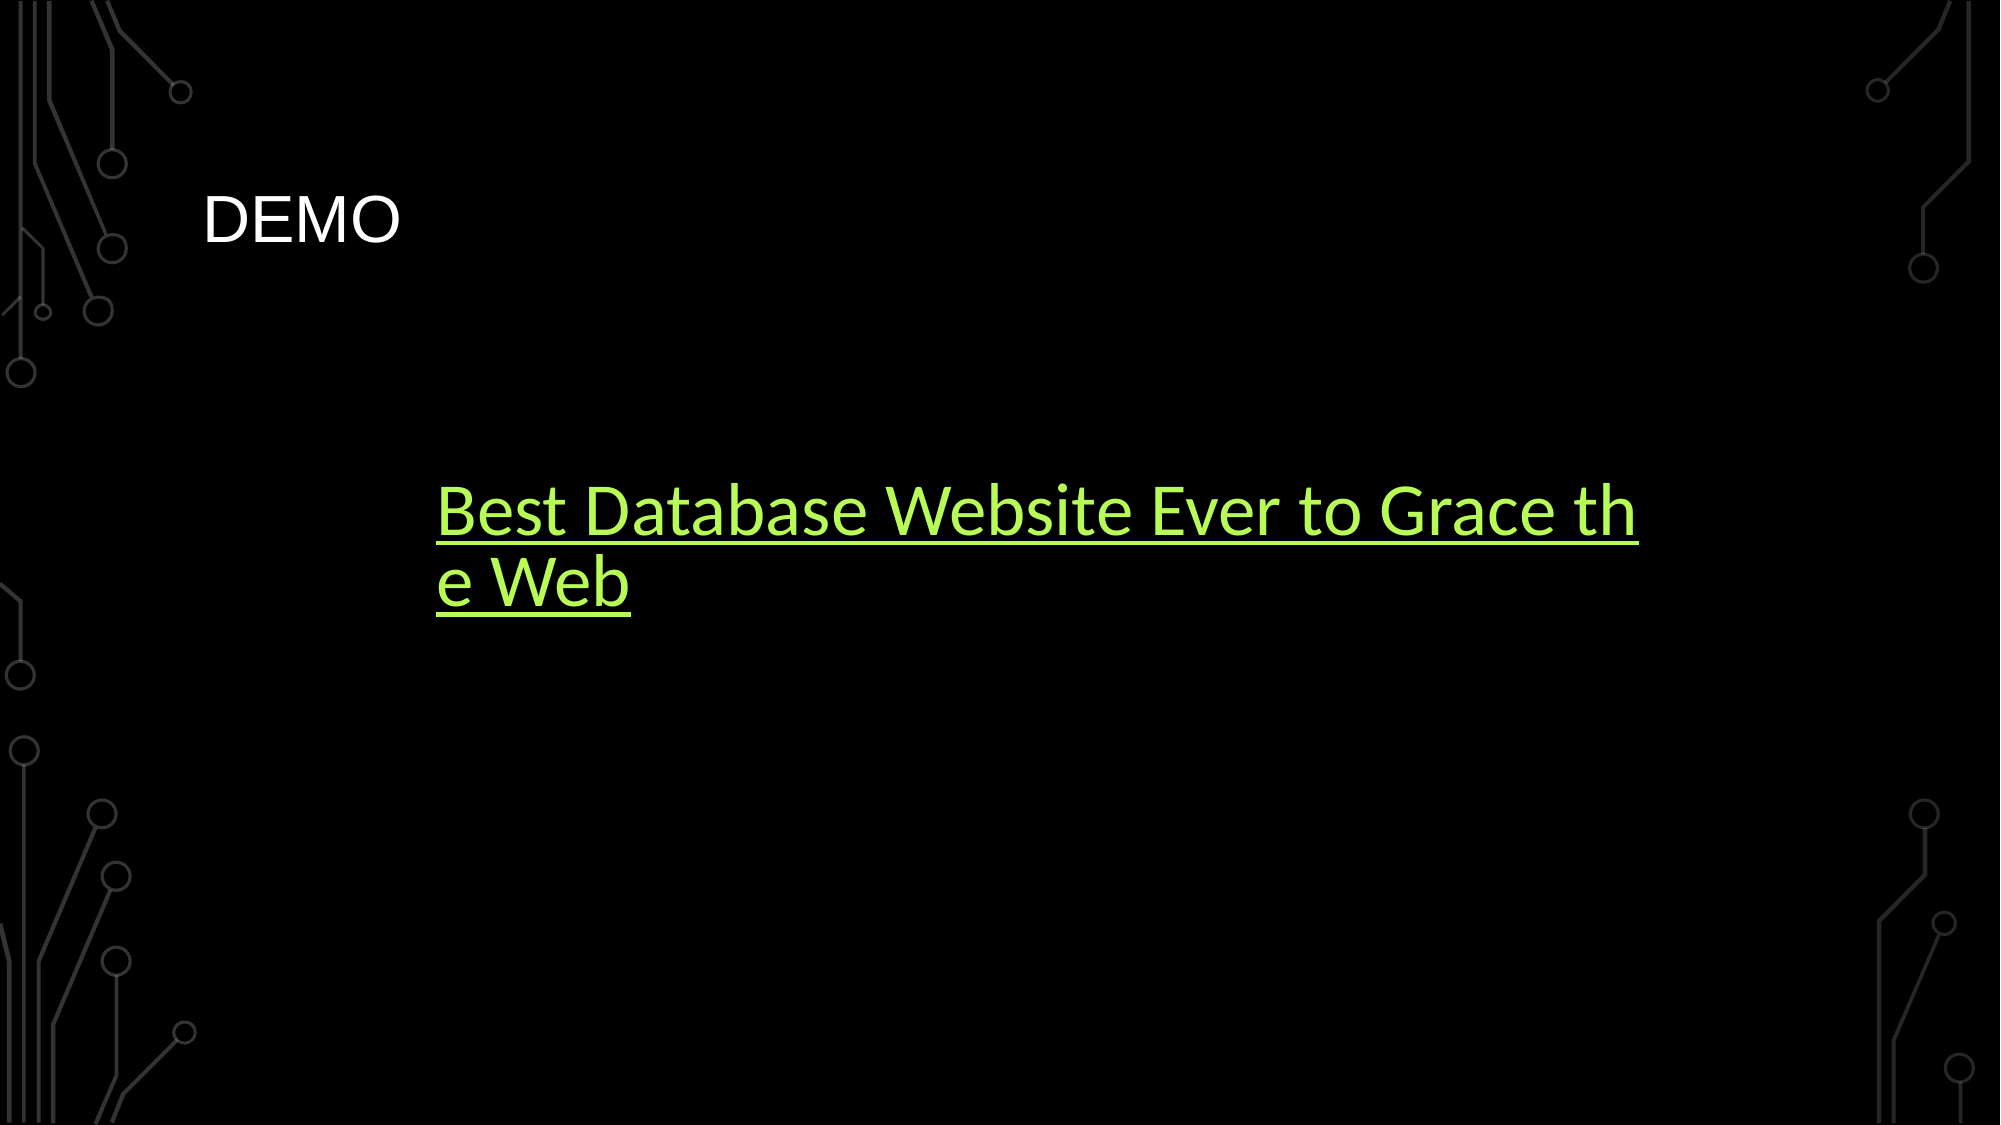

# Demo
Best Database Website Ever to Grace the Web